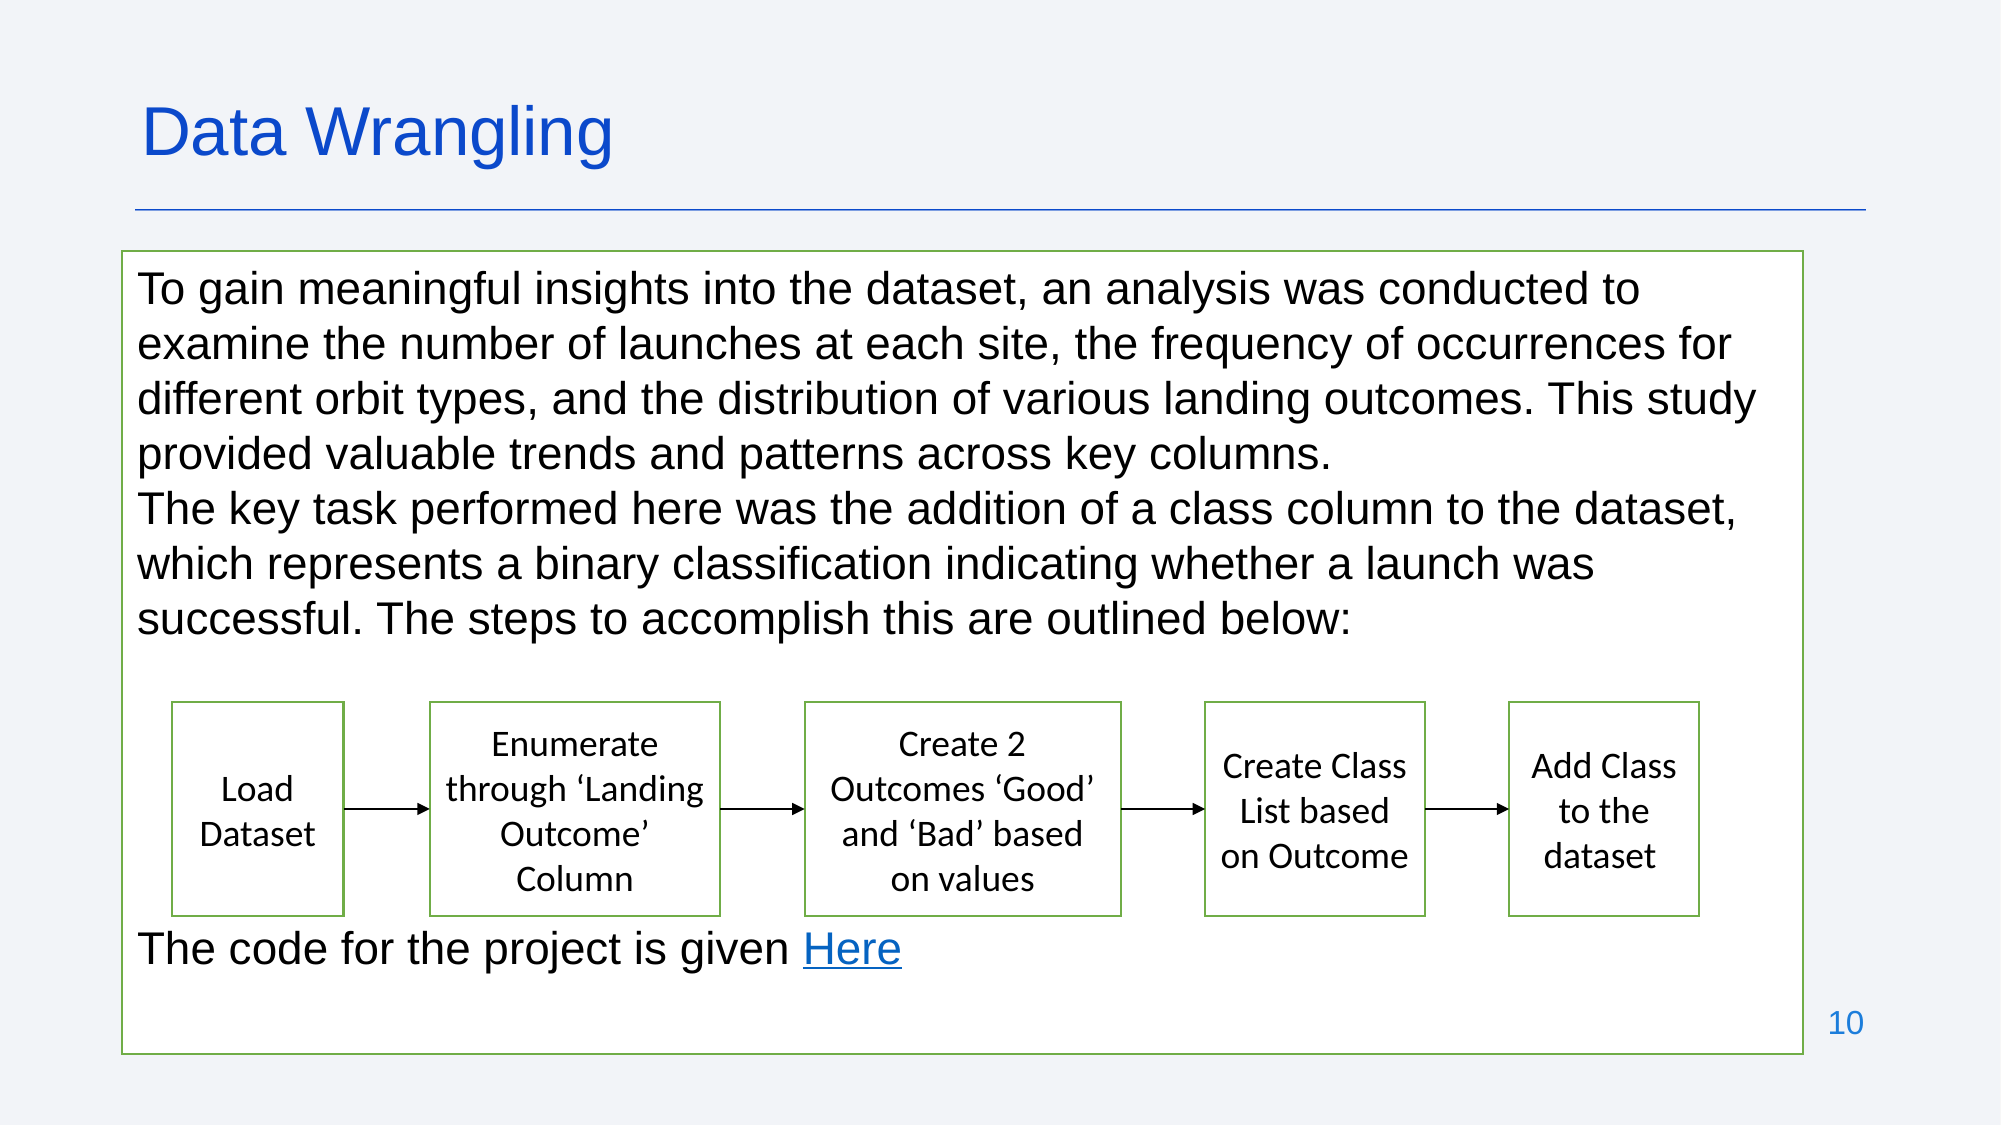

Data Wrangling
To gain meaningful insights into the dataset, an analysis was conducted to examine the number of launches at each site, the frequency of occurrences for different orbit types, and the distribution of various landing outcomes. This study provided valuable trends and patterns across key columns.
The key task performed here was the addition of a class column to the dataset, which represents a binary classification indicating whether a launch was successful. The steps to accomplish this are outlined below:

The code for the project is given Here

Add Class to the dataset
Load Dataset
Enumerate through ‘Landing Outcome’ Column
Create 2 Outcomes ‘Good’ and ‘Bad’ based on values
Create Class List based on Outcome
10